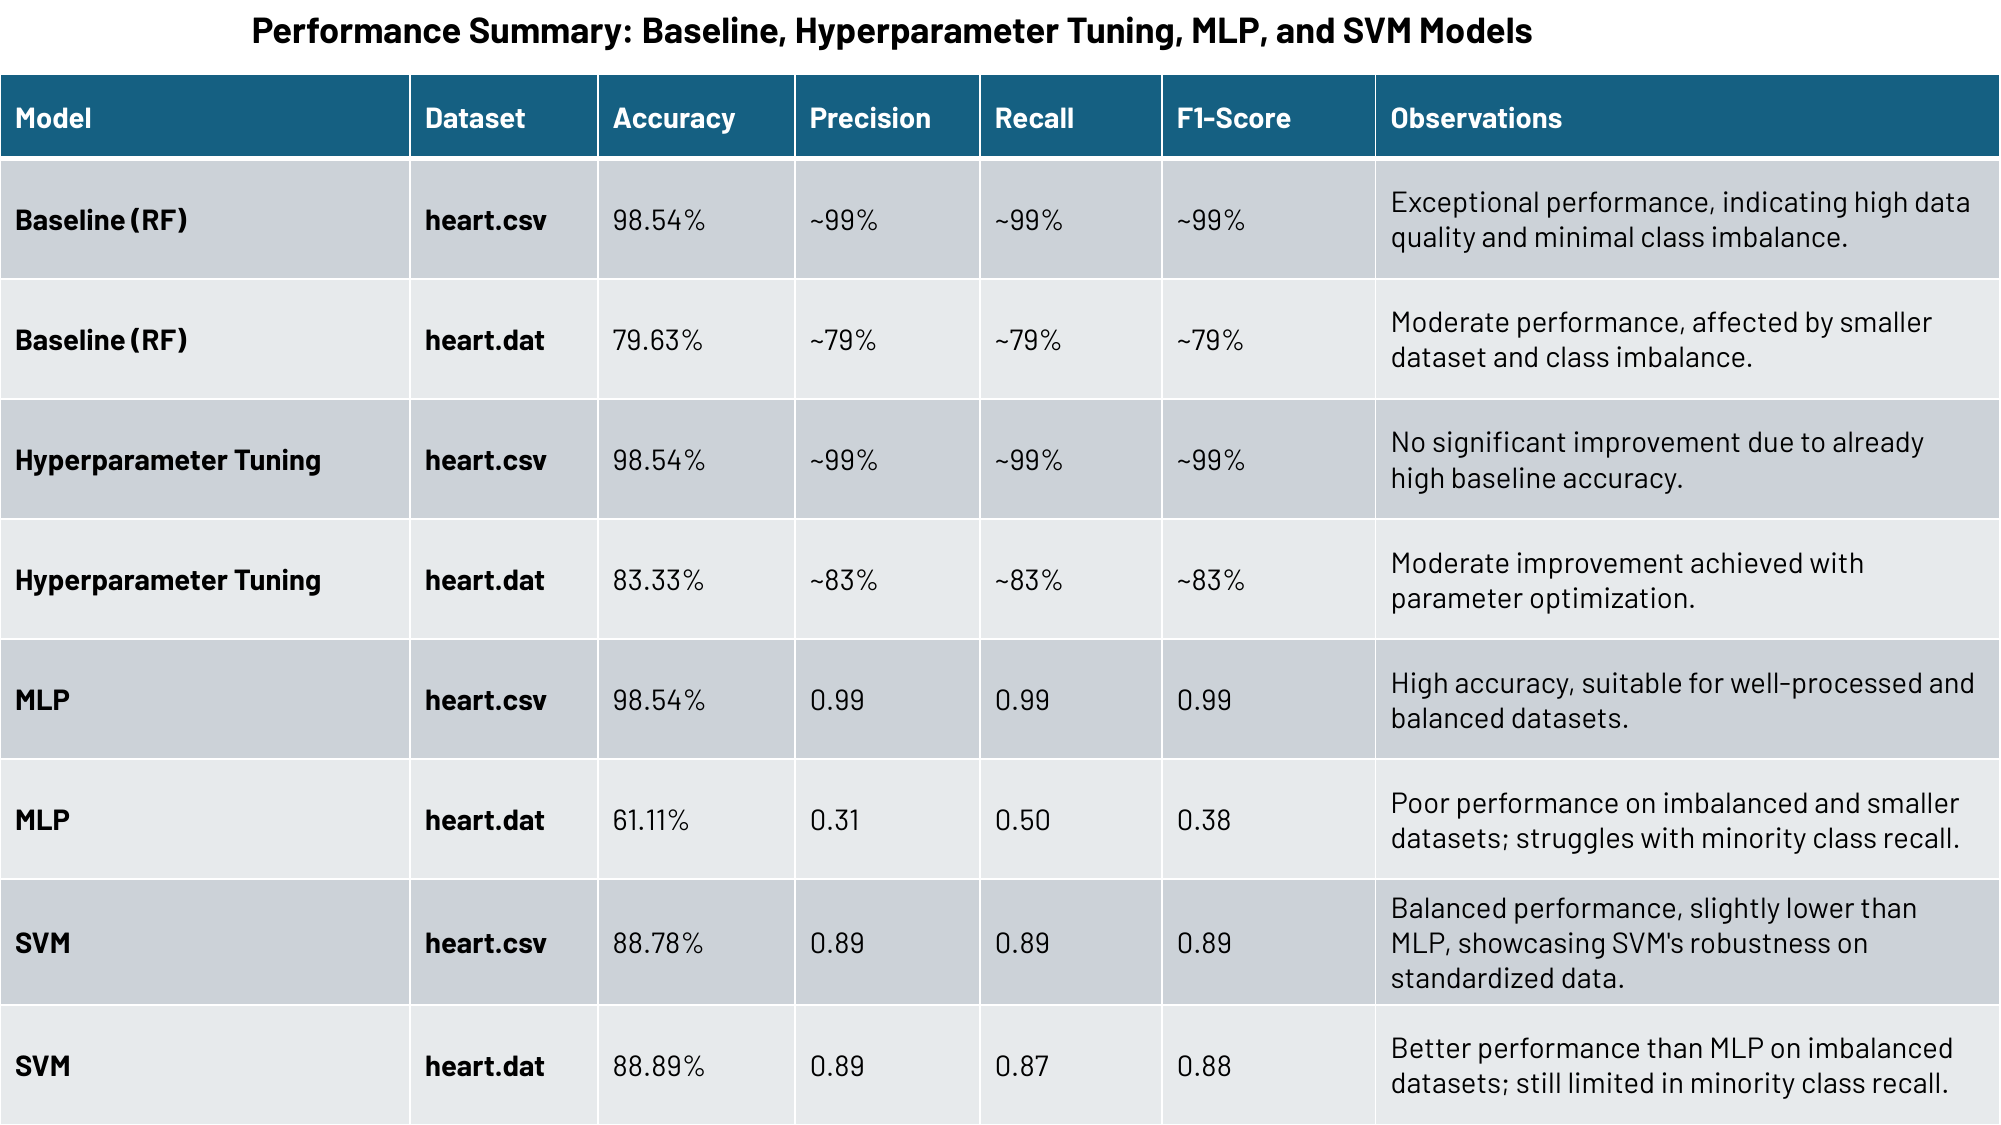

# Performance Summary: Baseline, Hyperparameter Tuning, MLP, and SVM Models
| Model | Dataset | Accuracy | Precision | Recall | F1-Score | Observations |
| --- | --- | --- | --- | --- | --- | --- |
| Baseline (RF) | heart.csv | 98.54% | ~99% | ~99% | ~99% | Exceptional performance, indicating high data quality and minimal class imbalance. |
| Baseline (RF) | heart.dat | 79.63% | ~79% | ~79% | ~79% | Moderate performance, affected by smaller dataset and class imbalance. |
| Hyperparameter Tuning | heart.csv | 98.54% | ~99% | ~99% | ~99% | No significant improvement due to already high baseline accuracy. |
| Hyperparameter Tuning | heart.dat | 83.33% | ~83% | ~83% | ~83% | Moderate improvement achieved with parameter optimization. |
| MLP | heart.csv | 98.54% | 0.99 | 0.99 | 0.99 | High accuracy, suitable for well-processed and balanced datasets. |
| MLP | heart.dat | 61.11% | 0.31 | 0.50 | 0.38 | Poor performance on imbalanced and smaller datasets; struggles with minority class recall. |
| SVM | heart.csv | 88.78% | 0.89 | 0.89 | 0.89 | Balanced performance, slightly lower than MLP, showcasing SVM's robustness on standardized data. |
| SVM | heart.dat | 88.89% | 0.89 | 0.87 | 0.88 | Better performance than MLP on imbalanced datasets; still limited in minority class recall. |